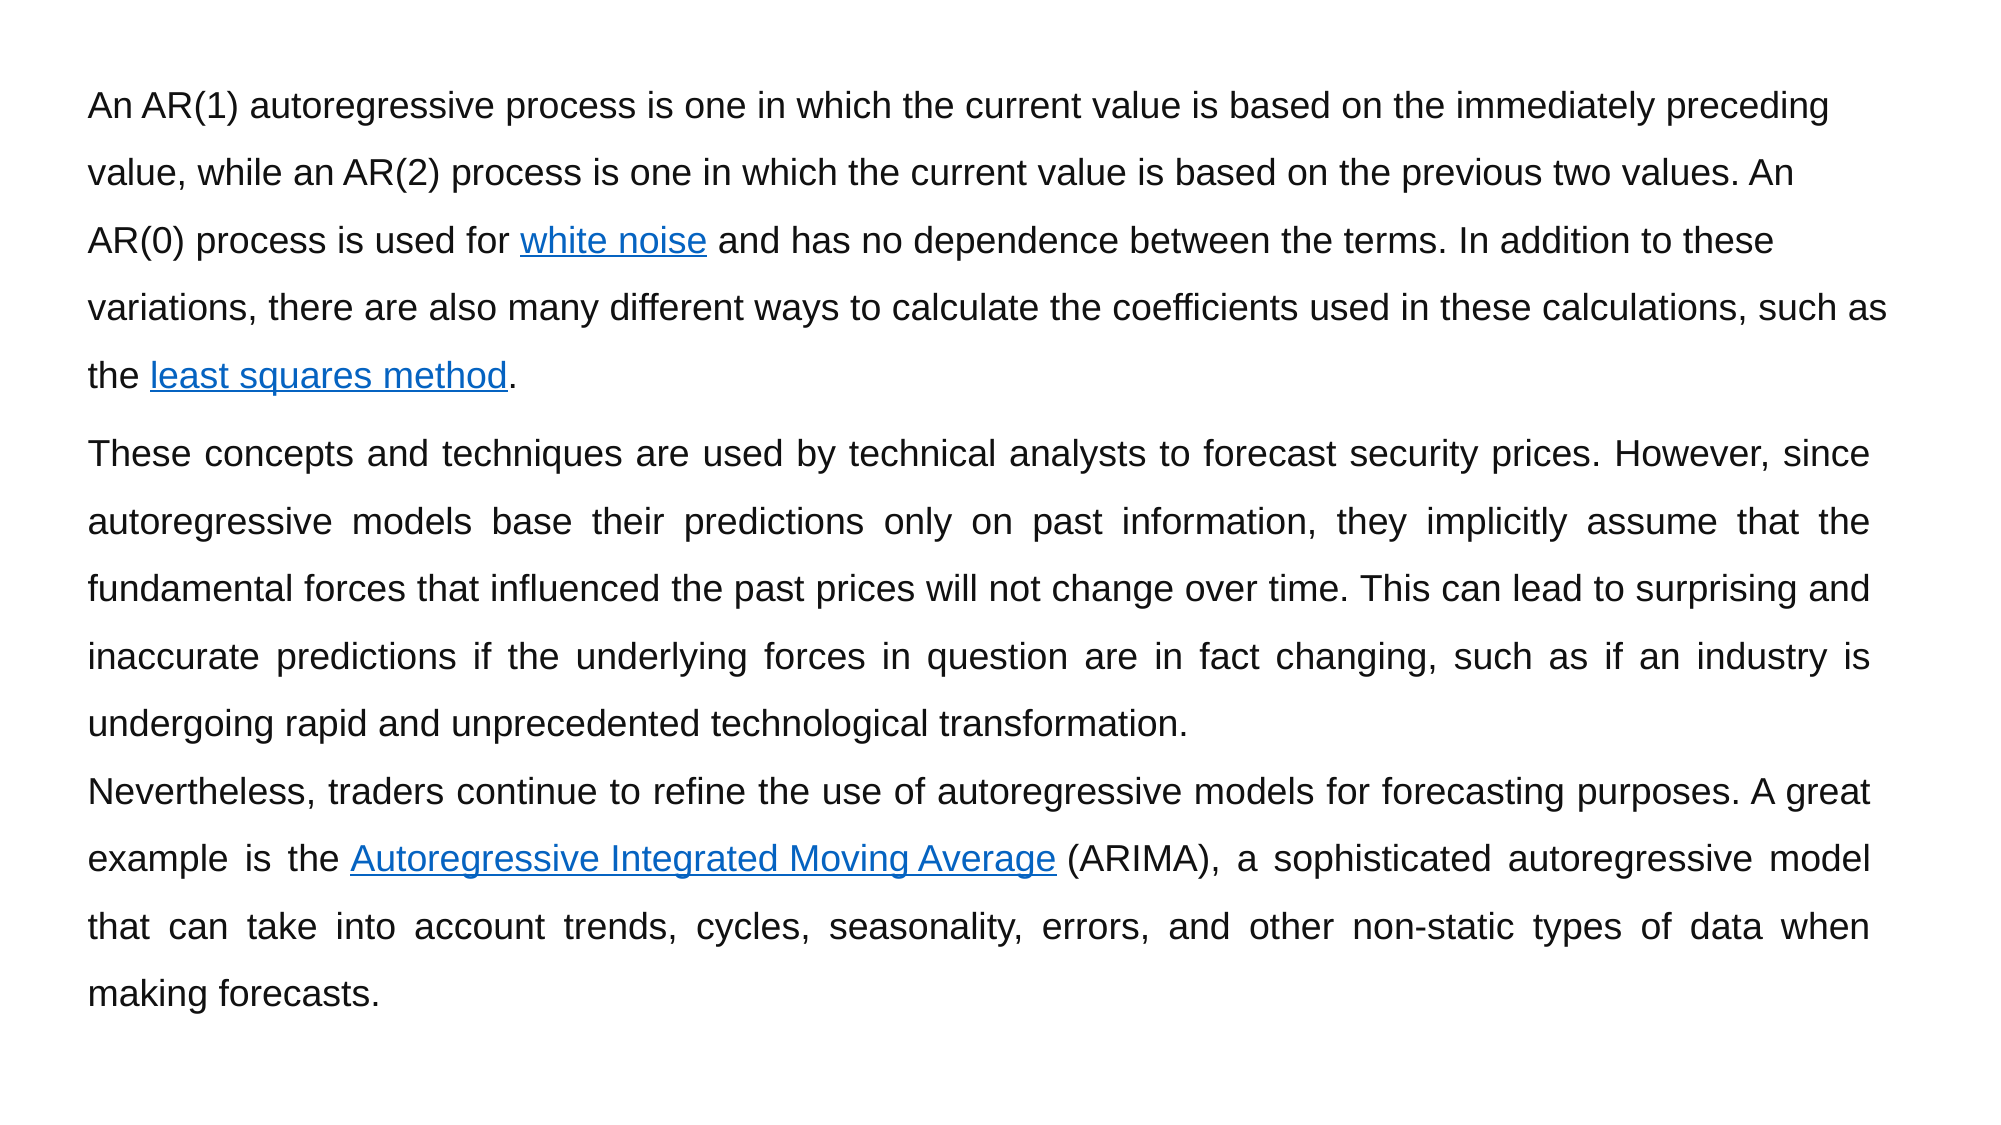

An AR(1) autoregressive process is one in which the current value is based on the immediately preceding value, while an AR(2) process is one in which the current value is based on the previous two values. An AR(0) process is used for white noise and has no dependence between the terms. In addition to these variations, there are also many different ways to calculate the coefficients used in these calculations, such as the least squares method.
These concepts and techniques are used by technical analysts to forecast security prices. However, since autoregressive models base their predictions only on past information, they implicitly assume that the fundamental forces that influenced the past prices will not change over time. This can lead to surprising and inaccurate predictions if the underlying forces in question are in fact changing, such as if an industry is undergoing rapid and unprecedented technological transformation.
Nevertheless, traders continue to refine the use of autoregressive models for forecasting purposes. A great example is the Autoregressive Integrated Moving Average (ARIMA), a sophisticated autoregressive model that can take into account trends, cycles, seasonality, errors, and other non-static types of data when making forecasts.